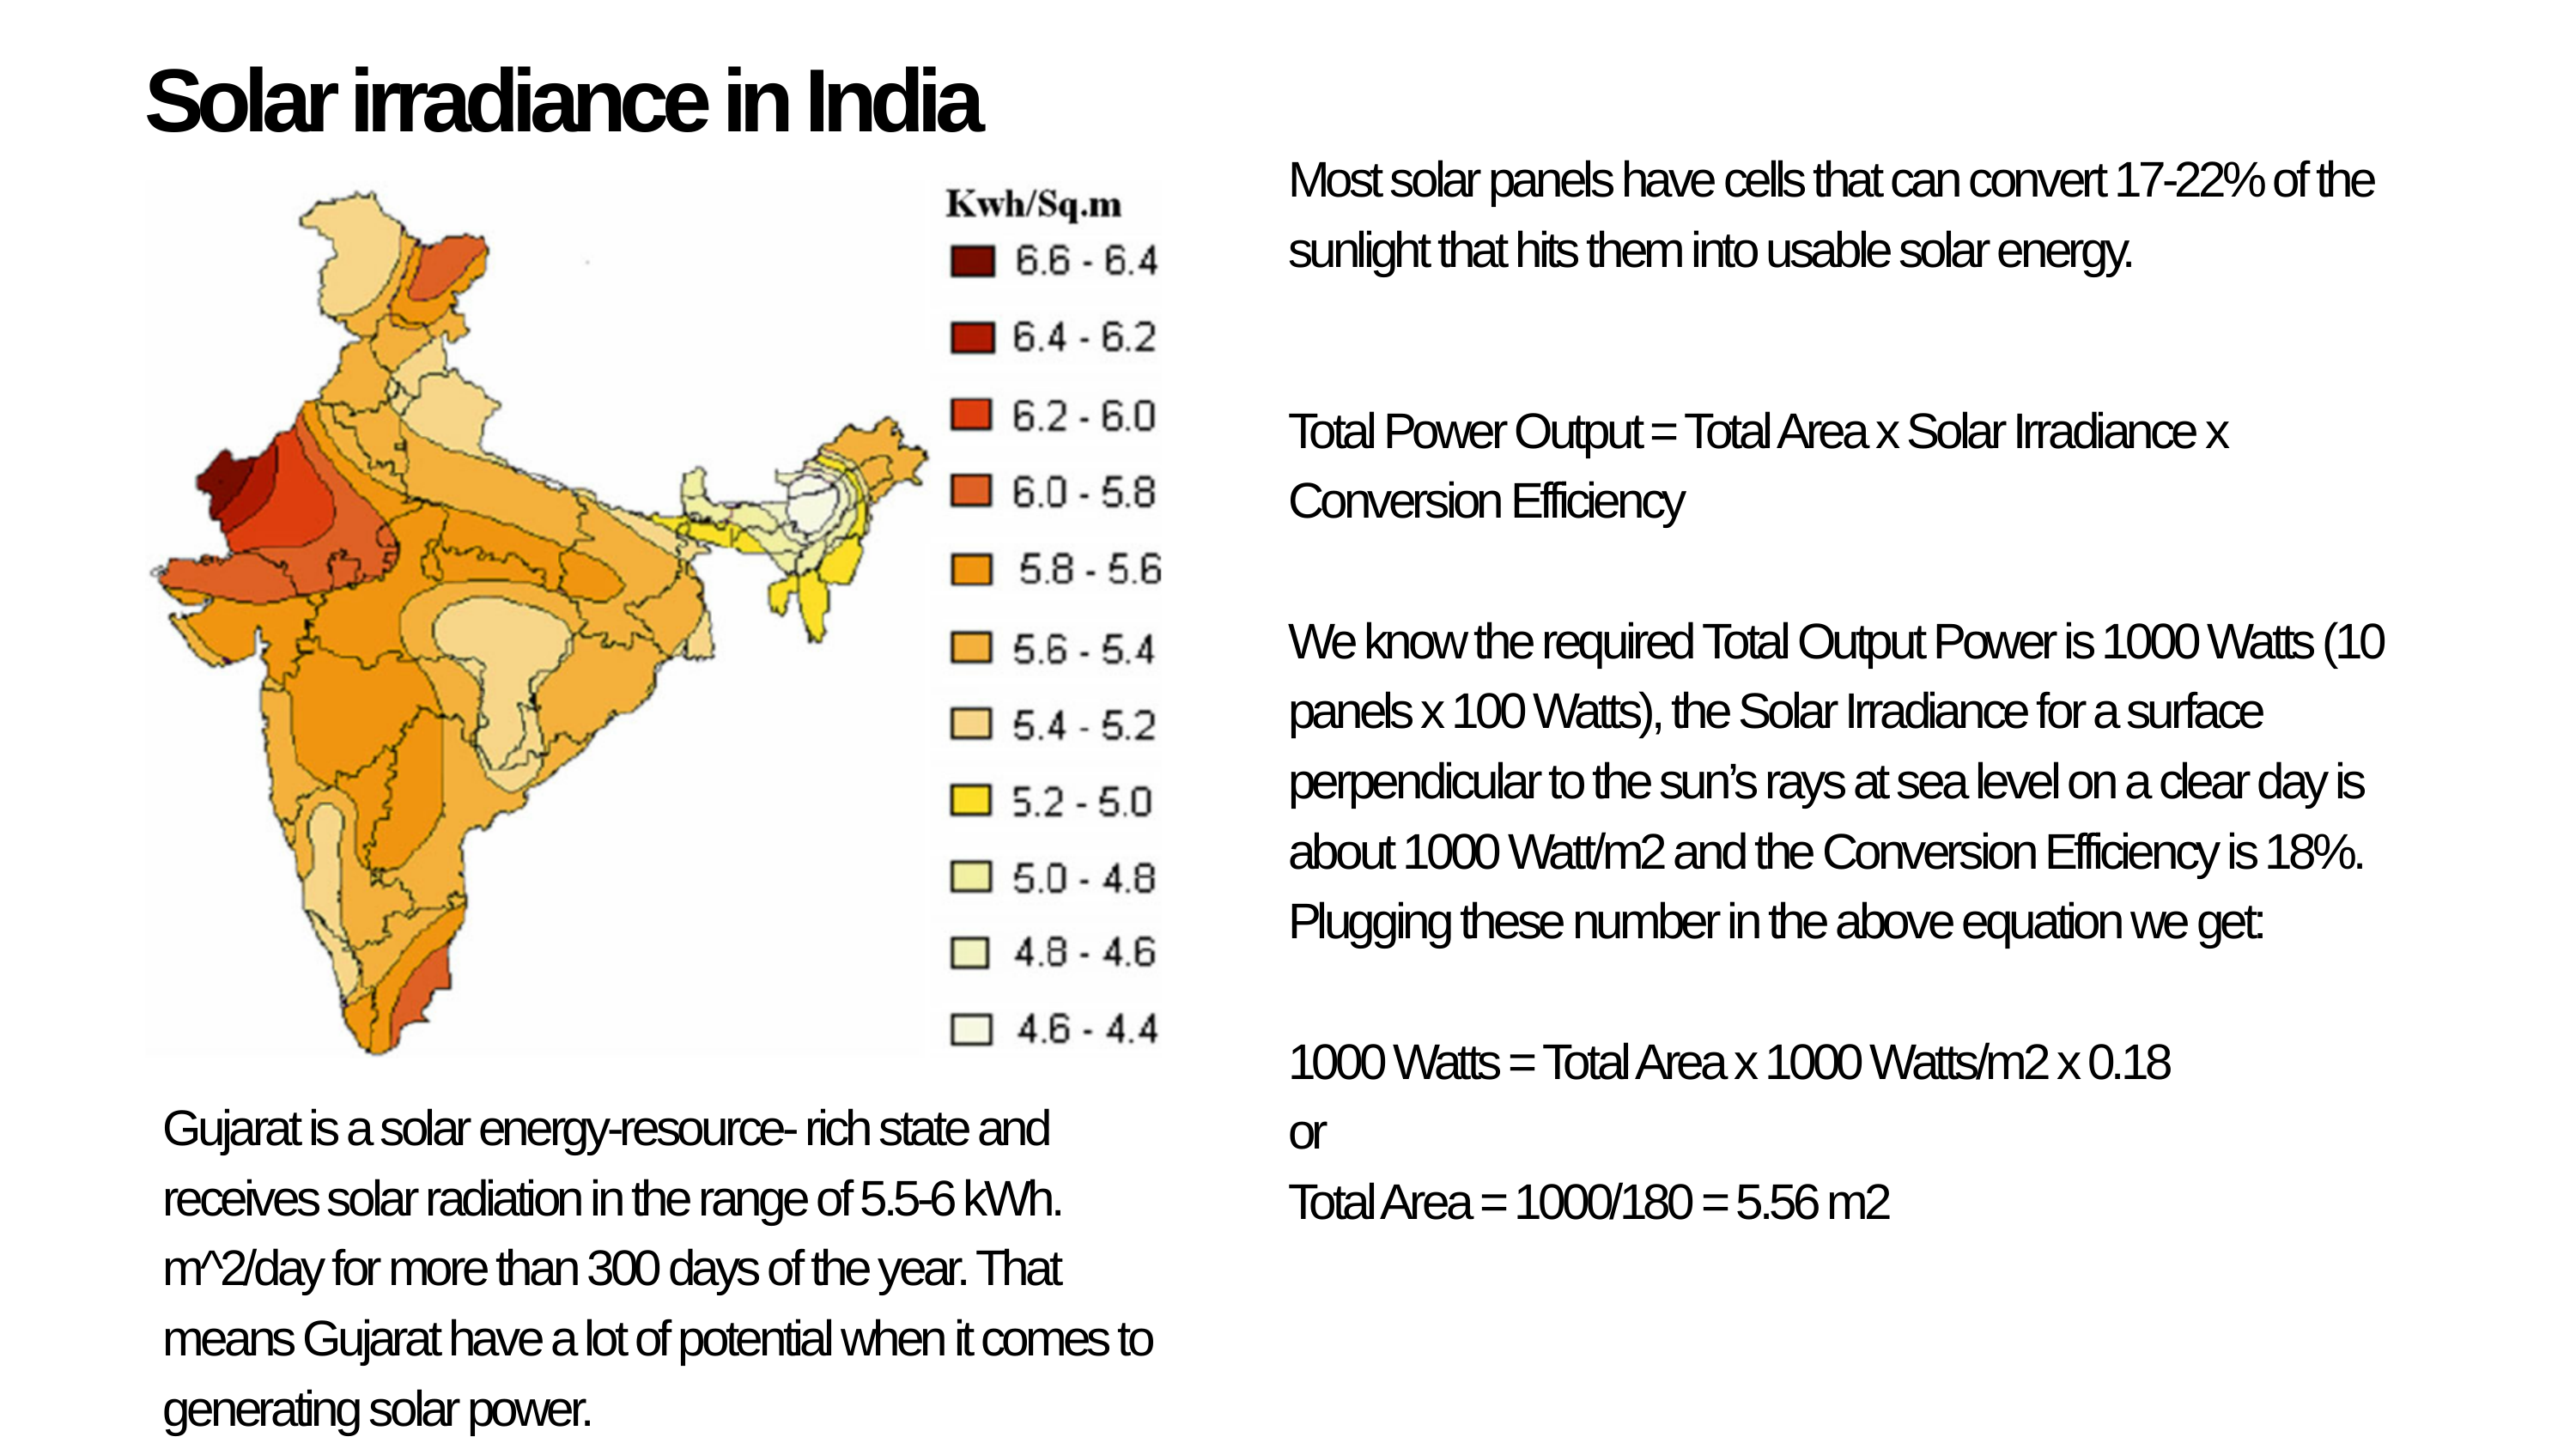

Solar irradiance in India
Most solar panels have cells that can convert 17-22% of the sunlight that hits them into usable solar energy.

Total Power Output = Total Area x Solar Irradiance x Conversion Efficiency

We know the required Total Output Power is 1000 Watts (10 panels x 100 Watts), the Solar Irradiance for a surface perpendicular to the sun’s rays at sea level on a clear day is about 1000 Watt/m2 and the Conversion Efficiency is 18%. Plugging these number in the above equation we get:

1000 Watts = Total Area x 1000 Watts/m2 x 0.18
or
Total Area = 1000/180 = 5.56 m2

Gujarat is a solar energy-resource- rich state and receives solar radiation in the range of 5.5-6 kWh. m^2/day for more than 300 days of the year. That means Gujarat have a lot of potential when it comes to generating solar power.